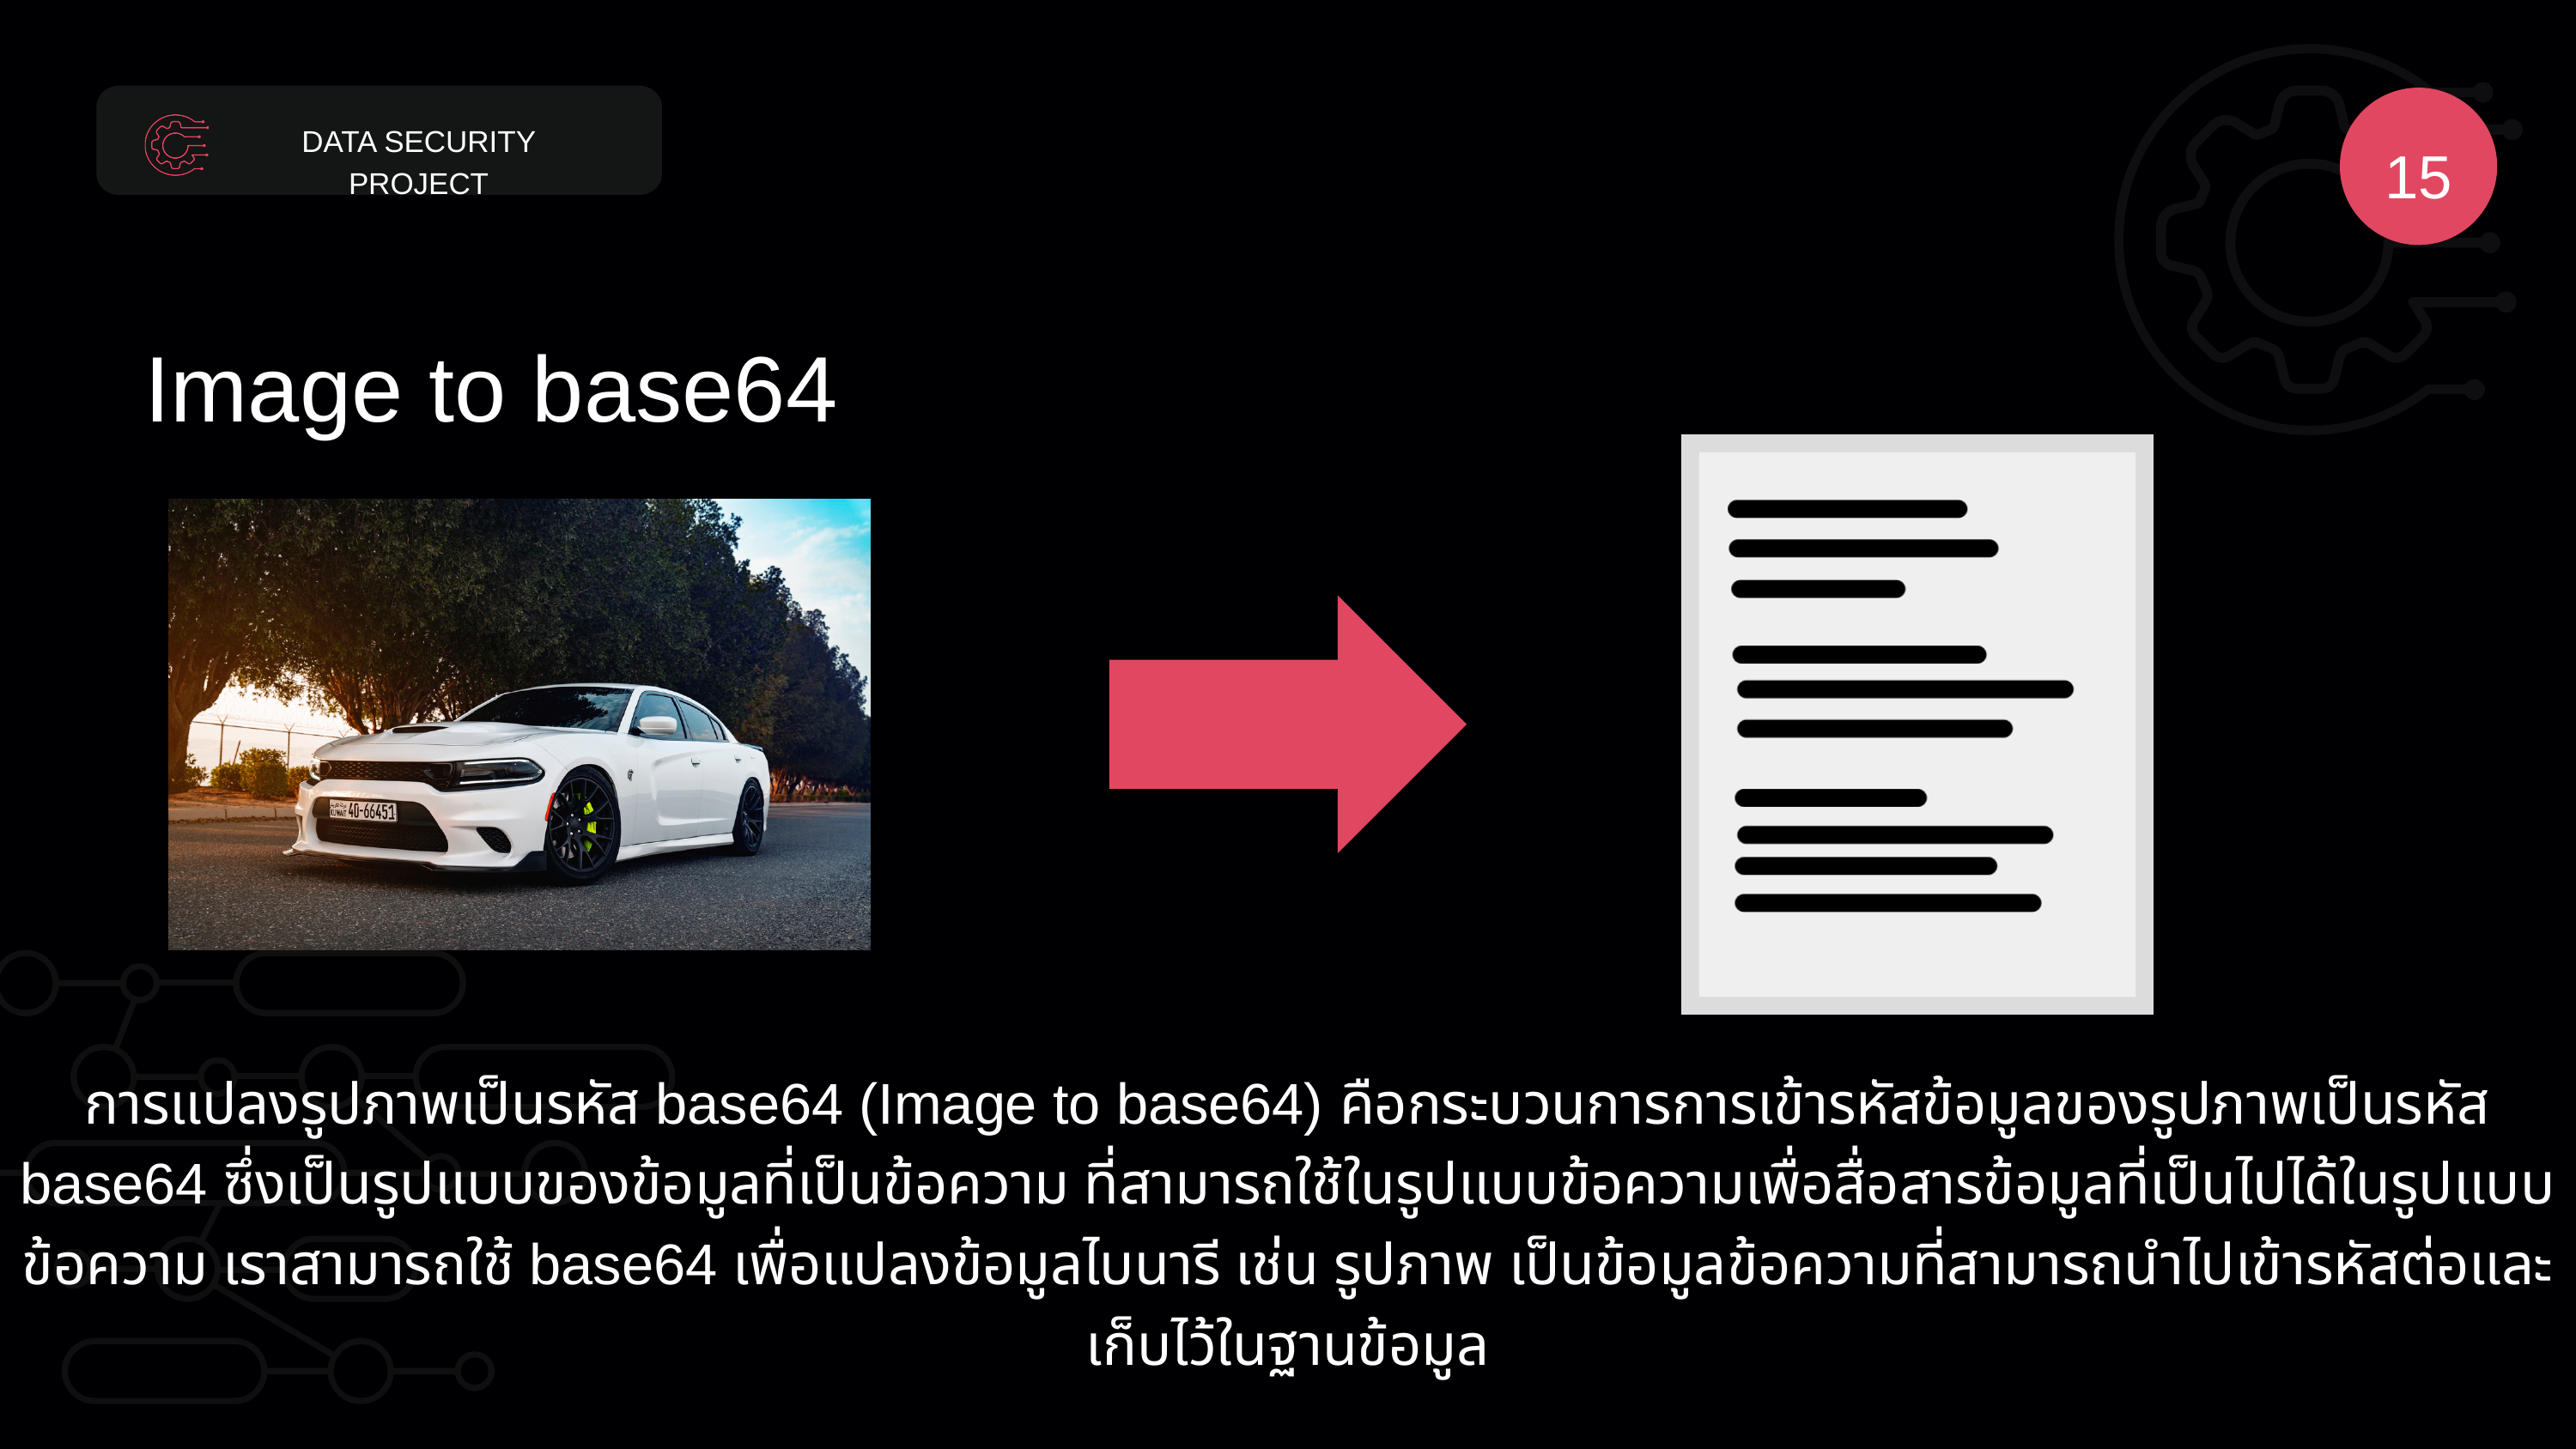

DATA SECURITY PROJECT

15
Image to base64

การแปลงรูปภาพเป็นรหัส base64 (Image to base64) คือกระบวนการการเข้ารหัสข้อมูลของรูปภาพเป็นรหัส base64 ซึ่งเป็นรูปแบบของข้อมูลที่เป็นข้อความ ที่สามารถใช้ในรูปแบบข้อความเพื่อสื่อสารข้อมูลที่เป็นไปได้ในรูปแบบข้อความ เราสามารถใช้ base64 เพื่อแปลงข้อมูลไบนารี เช่น รูปภาพ เป็นข้อมูลข้อความที่สามารถนำไปเข้ารหัสต่อและเก็บไว้ในฐานข้อมูล